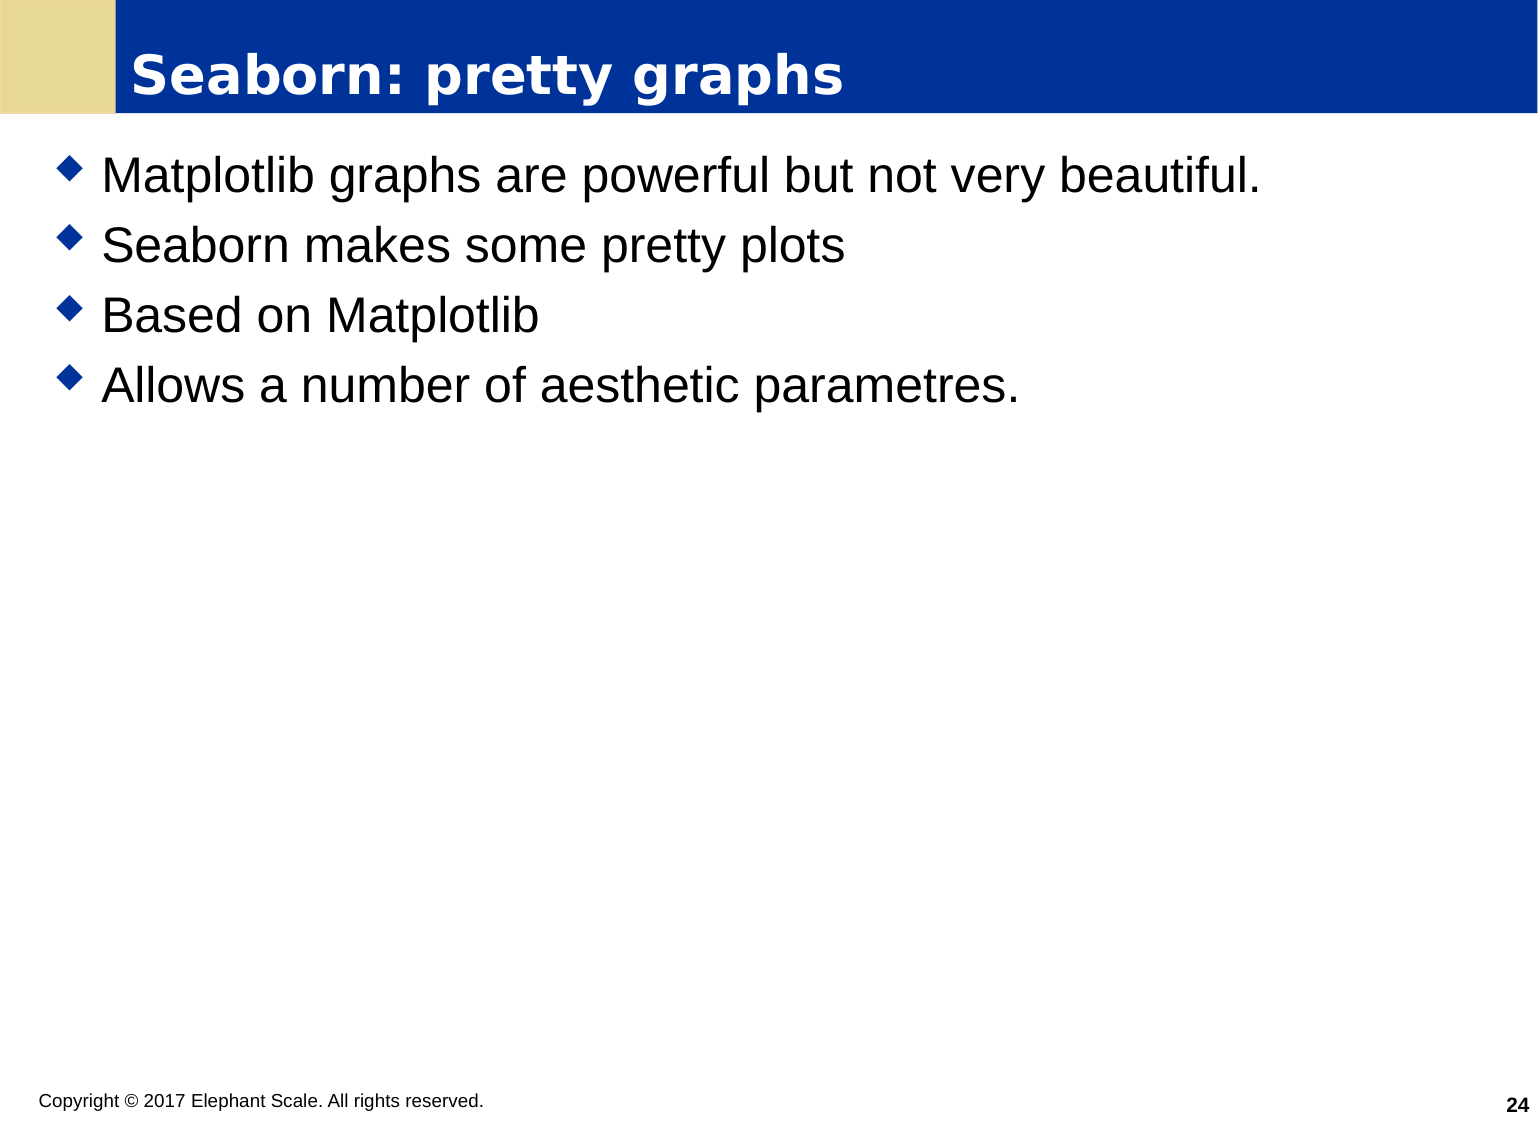

# Seaborn: pretty graphs
Matplotlib graphs are powerful but not very beautiful.
Seaborn makes some pretty plots
Based on Matplotlib
Allows a number of aesthetic parametres.
24
Copyright © 2017 Elephant Scale. All rights reserved.